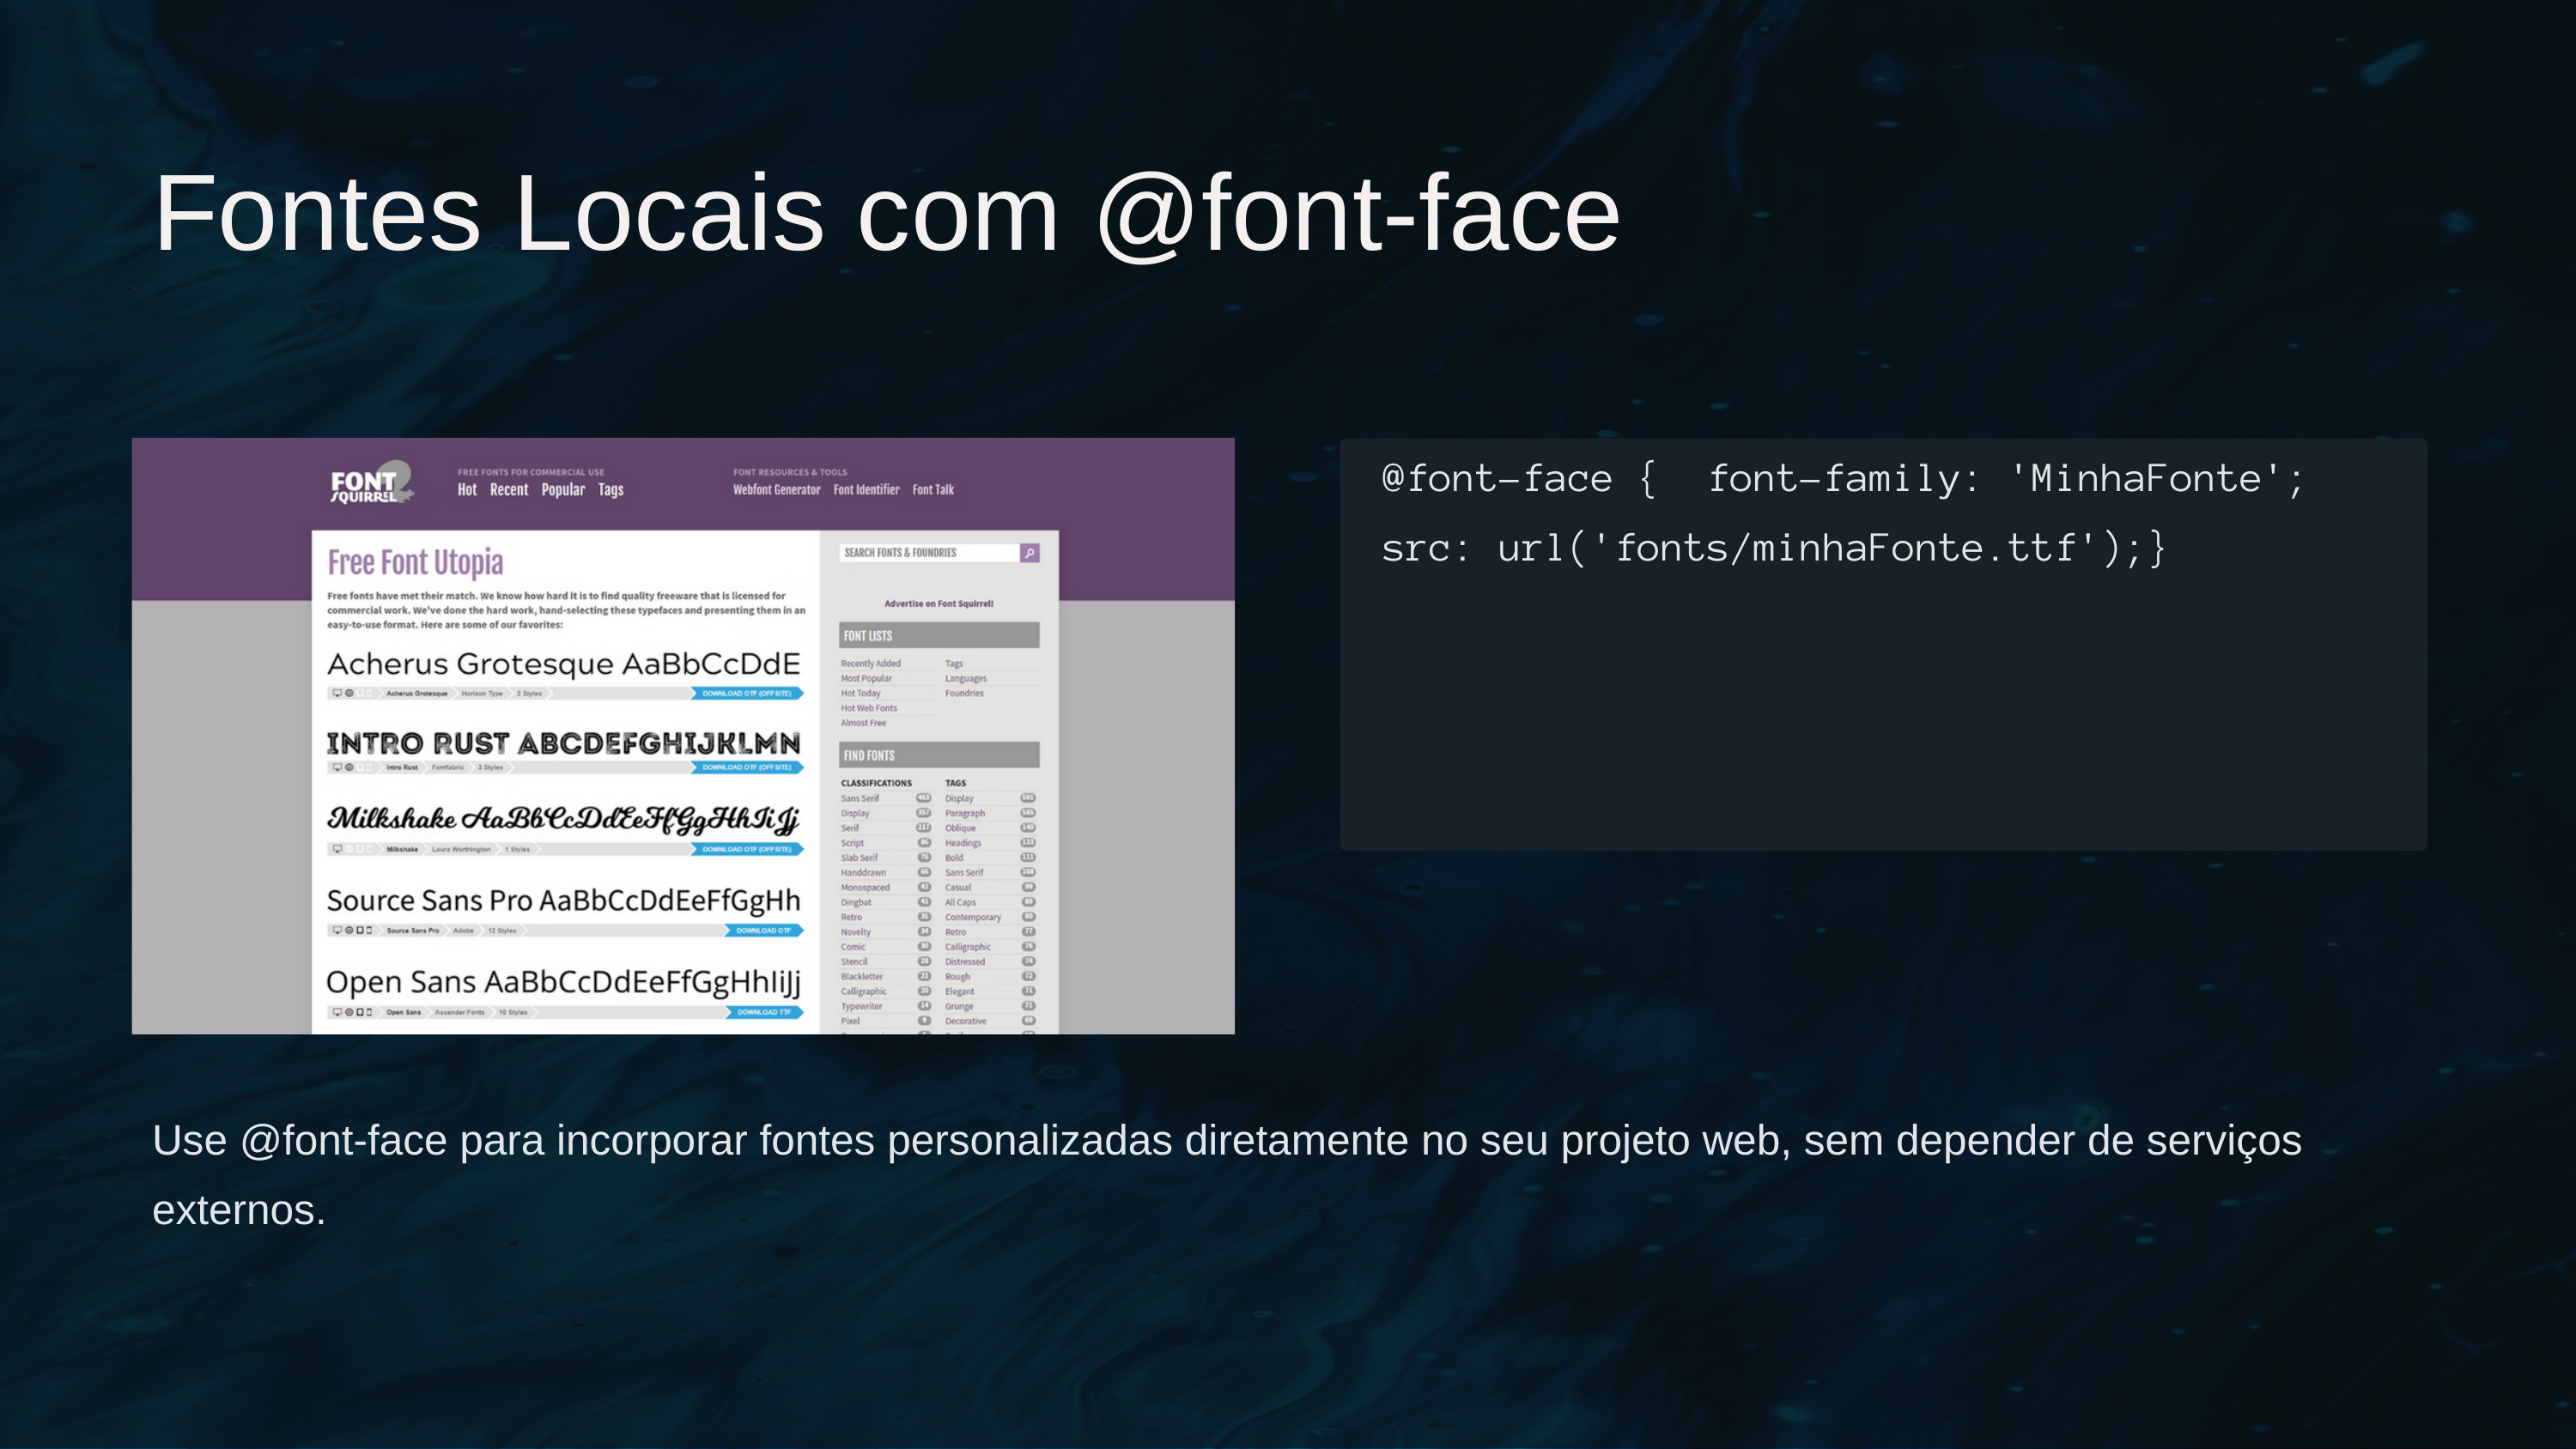

Fontes Locais com @font-face
@font-face {  font-family: 'MinhaFonte';  src: url('fonts/minhaFonte.ttf');}

Use @font-face para incorporar fontes personalizadas diretamente no seu projeto web, sem depender de serviços externos.